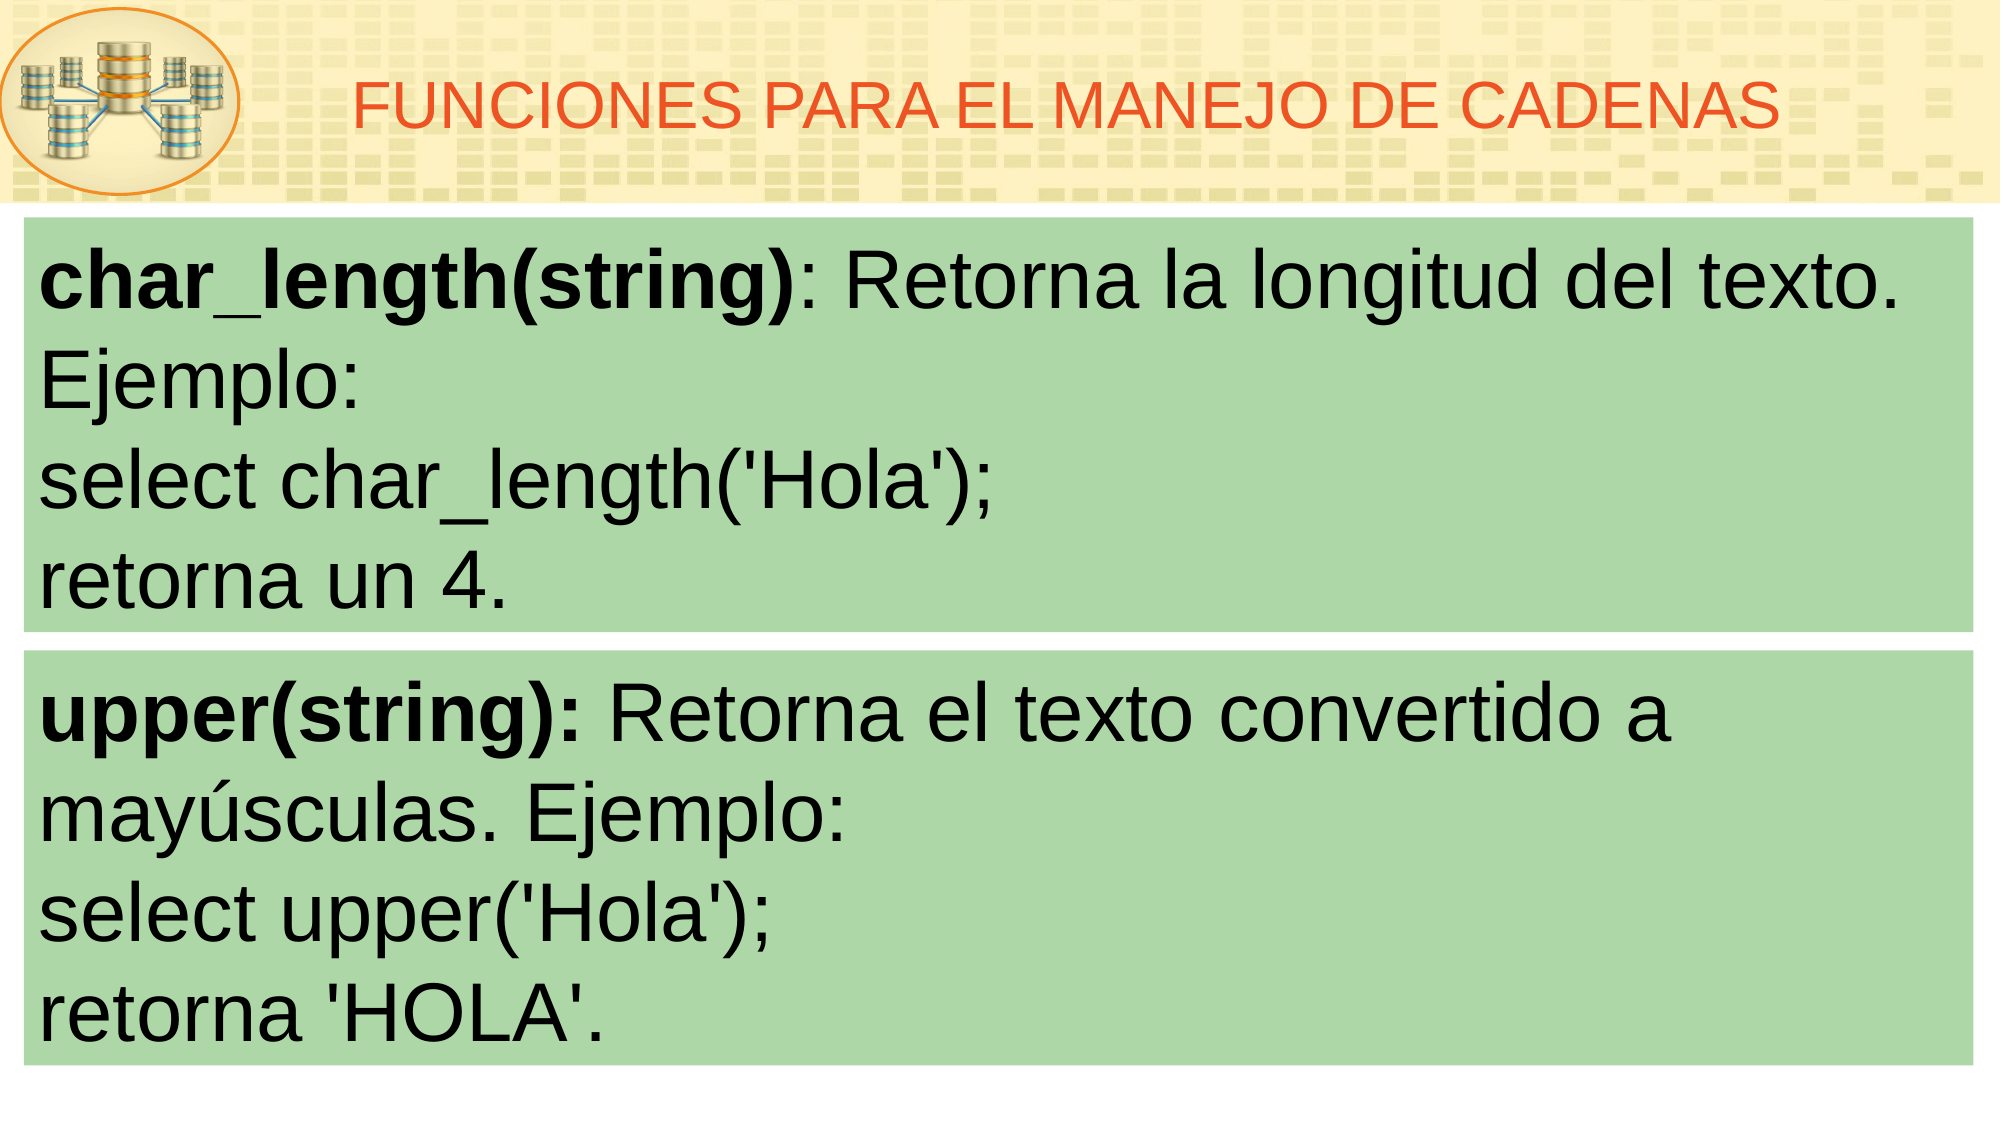

FUNCIONES PARA EL MANEJO DE CADENAS
char_length(string): Retorna la longitud del texto. Ejemplo:
select char_length('Hola');
retorna un 4.
upper(string): Retorna el texto convertido a mayúsculas. Ejemplo:
select upper('Hola');
retorna 'HOLA'.